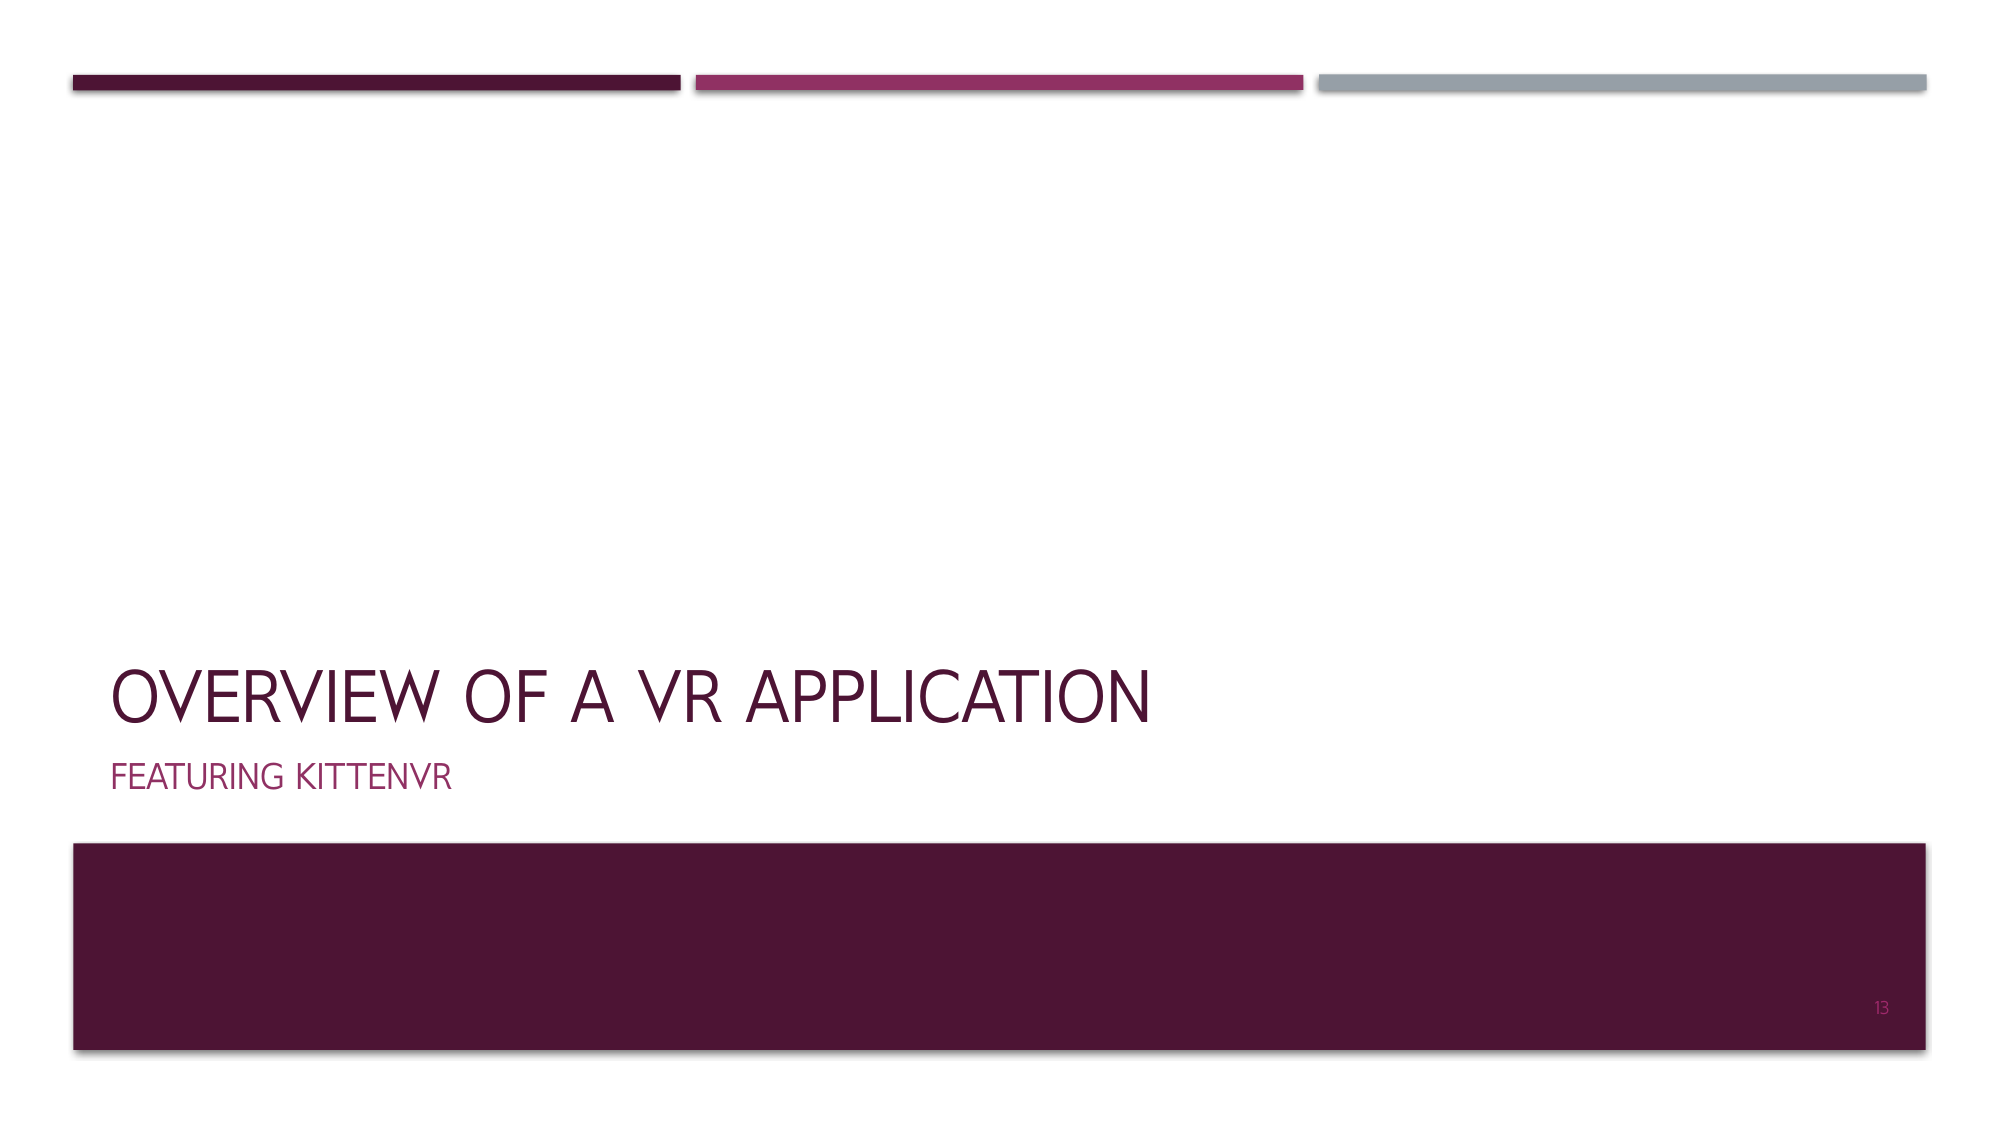

# Overview of a VR Application
Featuring KittenVR
13